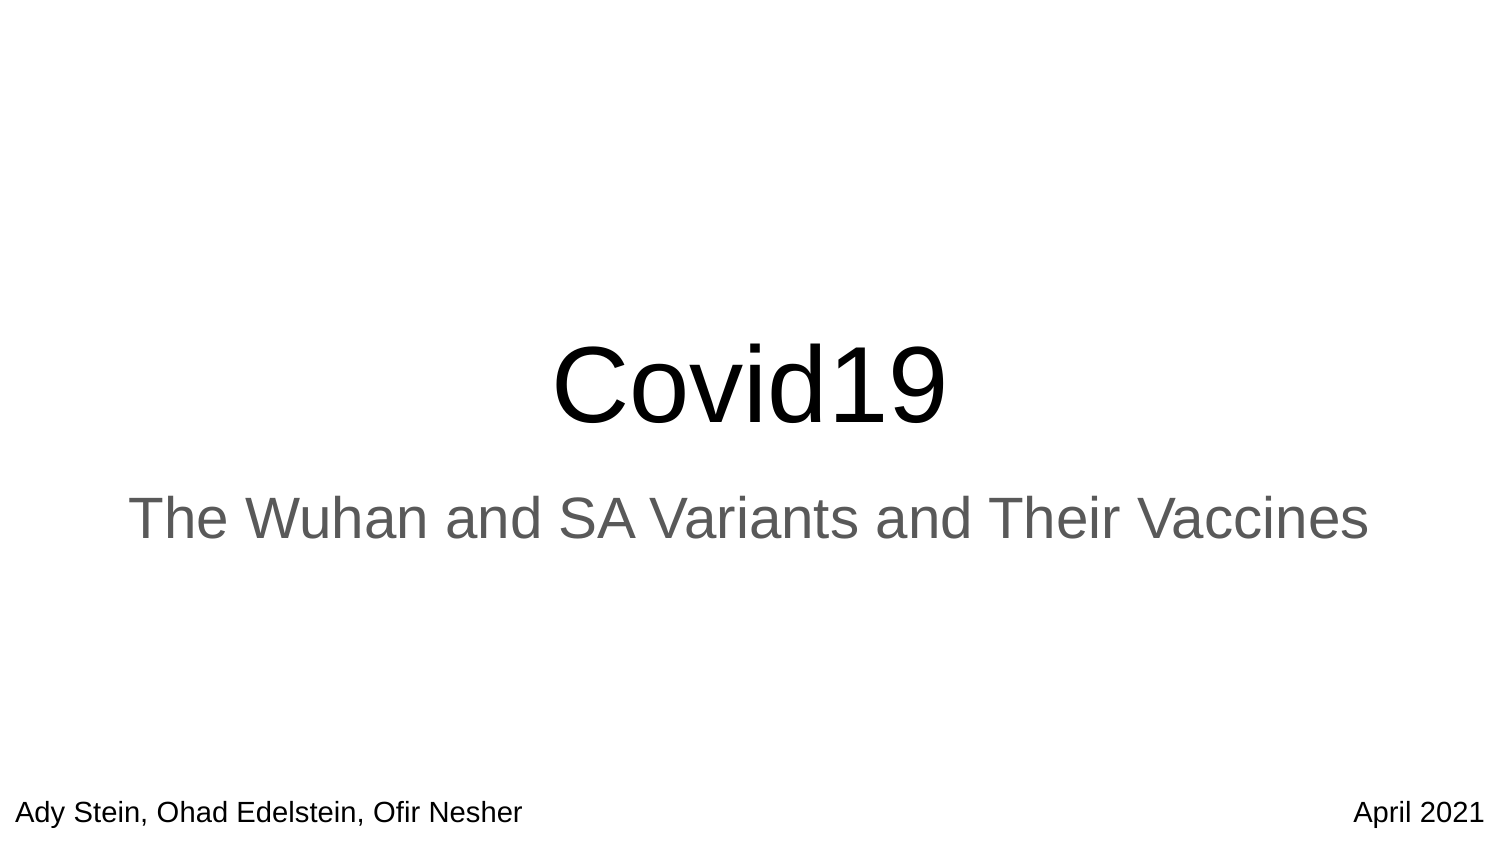

# Covid19
The Wuhan and SA Variants and Their Vaccines
Ady Stein, Ohad Edelstein, Ofir Nesher
April 2021